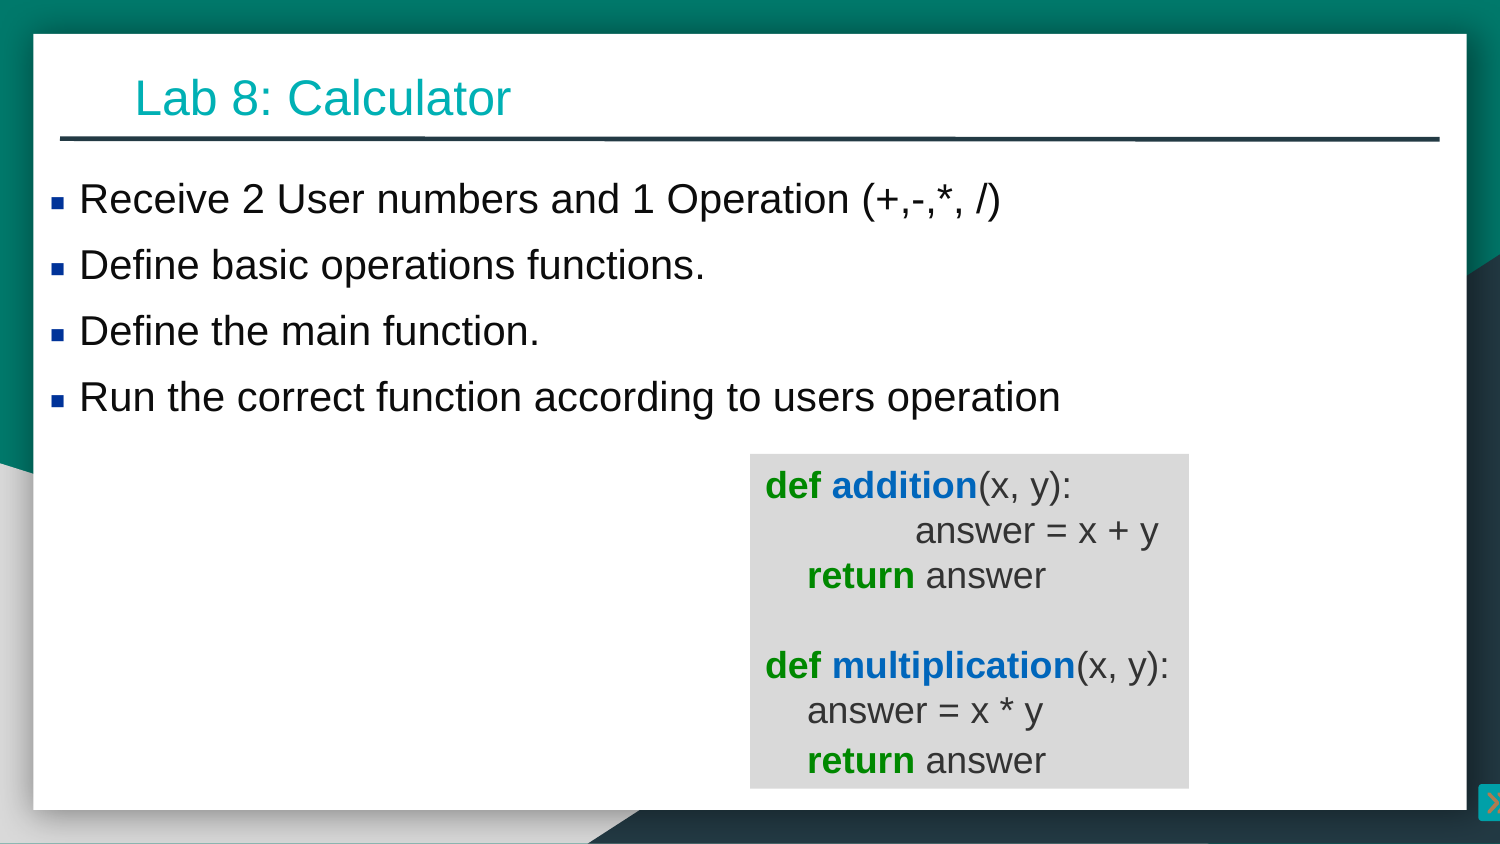

Lab 8: Calculator
Receive 2 User numbers and 1 Operation (+,-,*, /)
Define basic operations functions.
Define the main function.
Run the correct function according to users operation
def addition(x, y):
    answer = x + y
    return answer

def multiplication(x, y):
    answer = x * y
    return answer